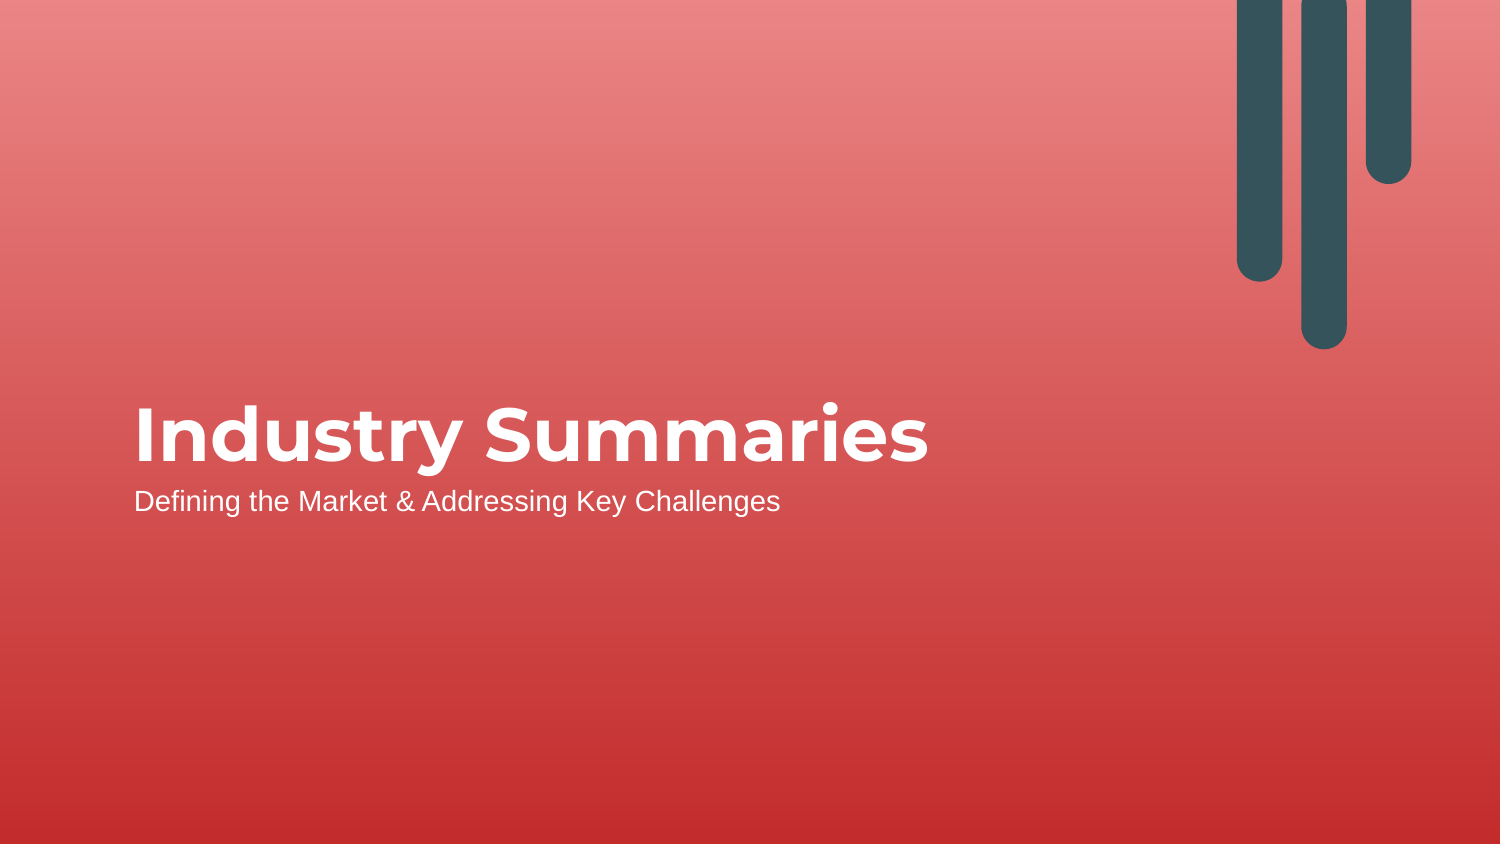

# Industry Summaries
Defining the Market & Addressing Key Challenges